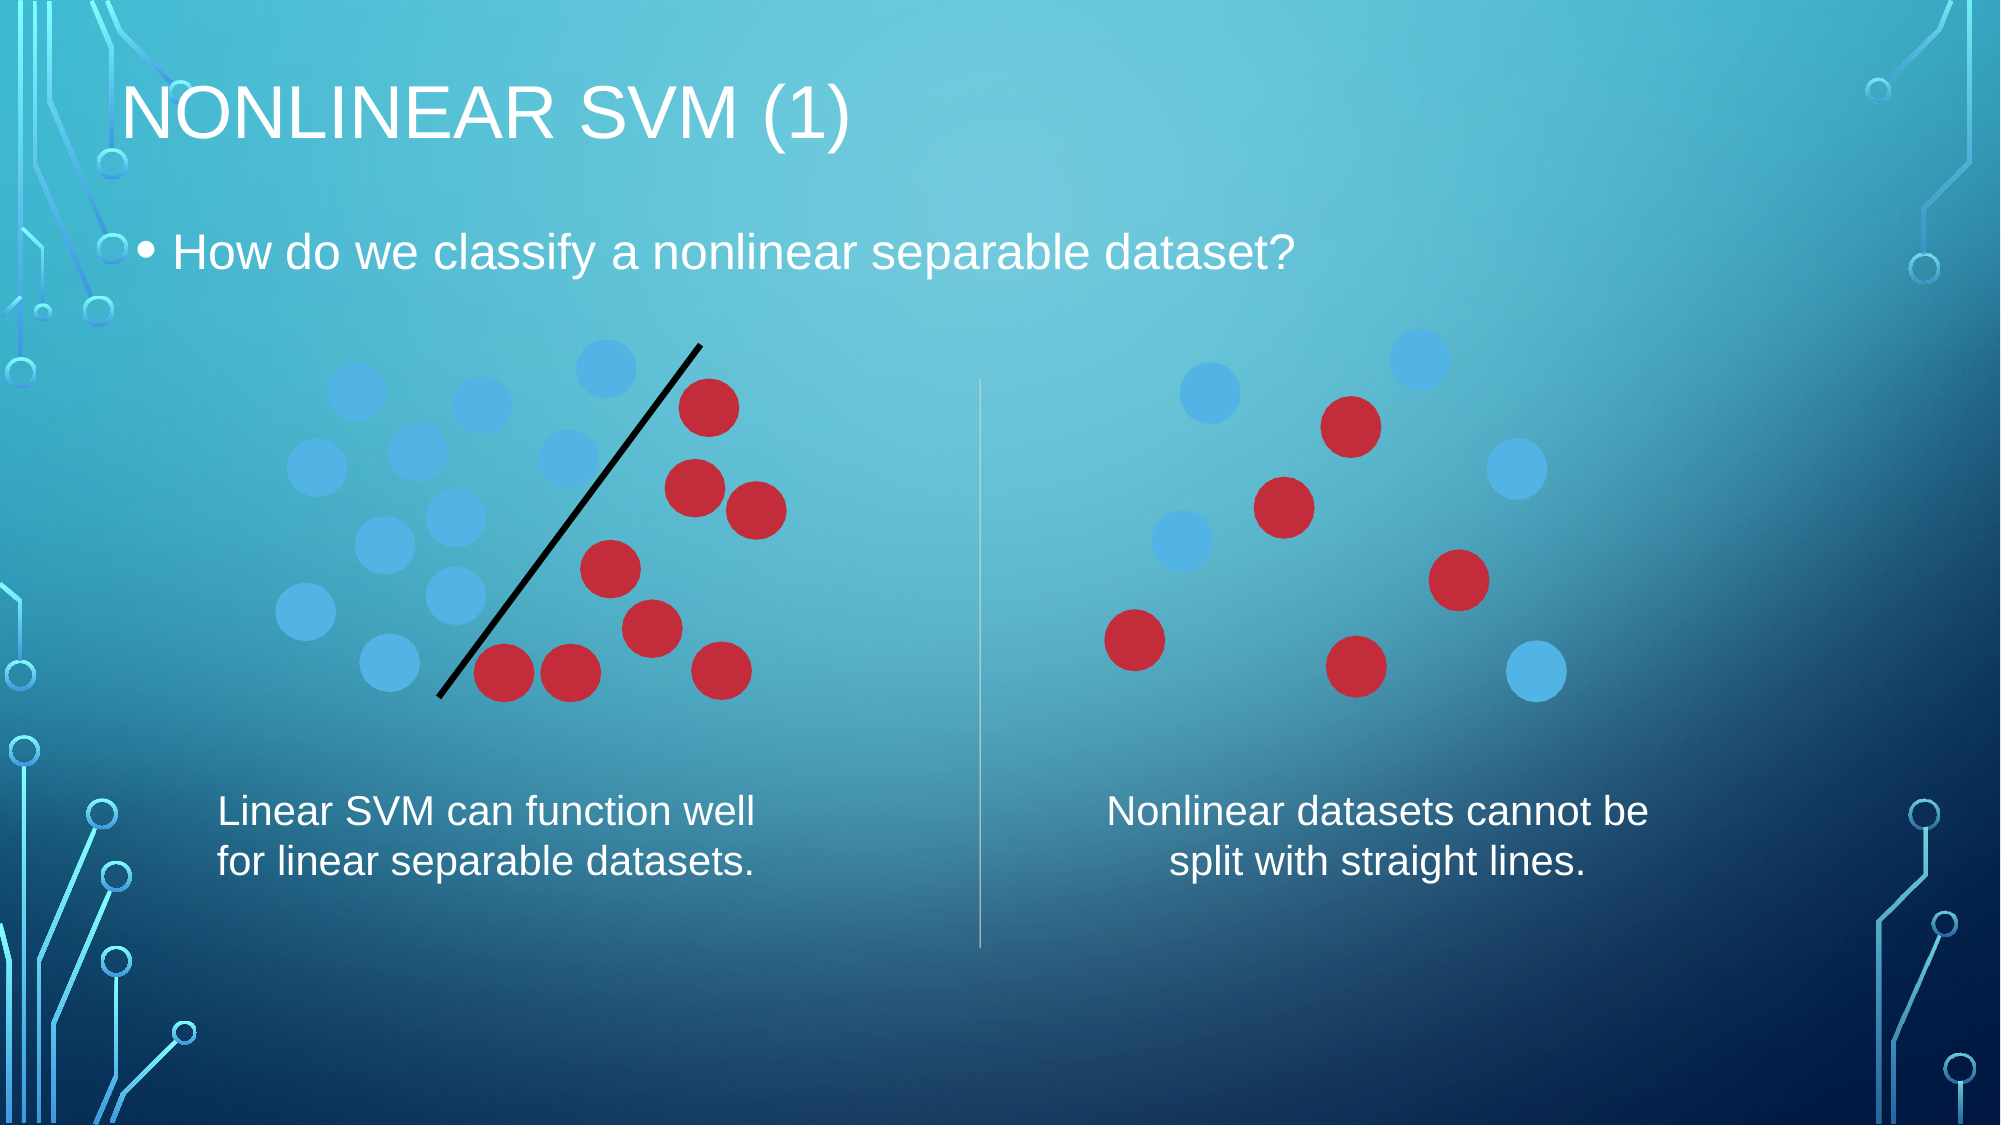

# Nonlinear SVM (1)
How do we classify a nonlinear separable dataset?

Linear SVM can function well for linear separable datasets.

Nonlinear datasets cannot be split with straight lines.